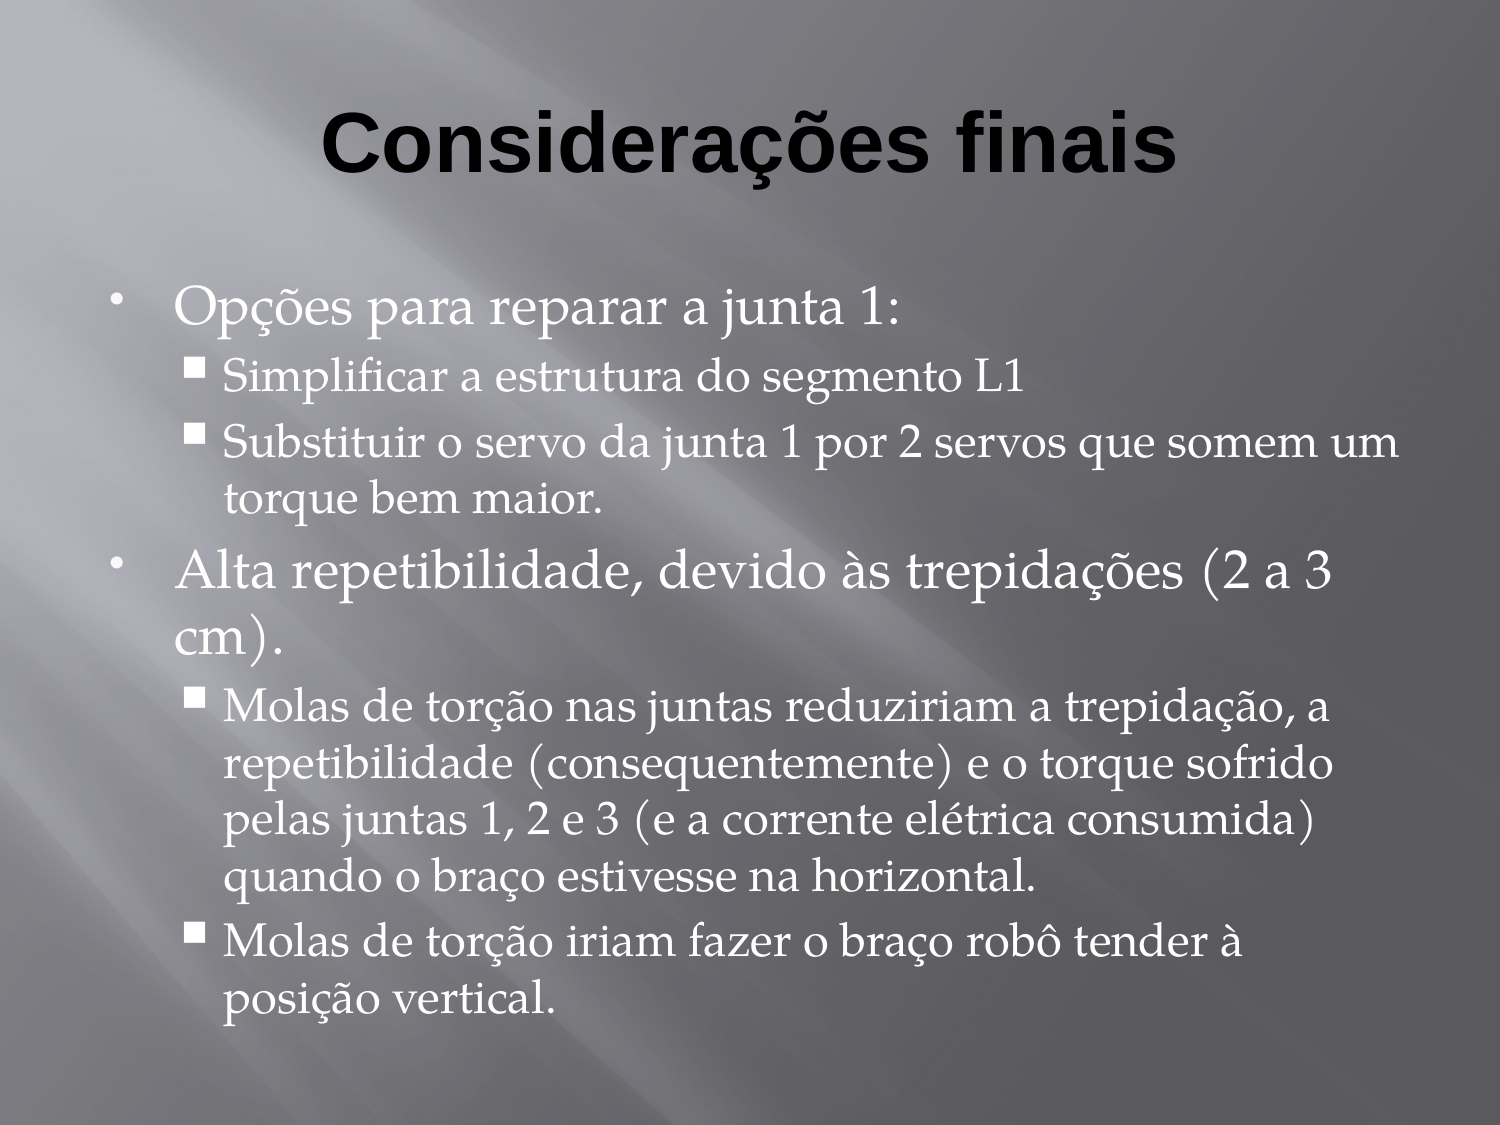

# Considerações finais
Opções para reparar a junta 1:
Simplificar a estrutura do segmento L1
Substituir o servo da junta 1 por 2 servos que somem um torque bem maior.
Alta repetibilidade, devido às trepidações (2 a 3 cm).
Molas de torção nas juntas reduziriam a trepidação, a repetibilidade (consequentemente) e o torque sofrido pelas juntas 1, 2 e 3 (e a corrente elétrica consumida) quando o braço estivesse na horizontal.
Molas de torção iriam fazer o braço robô tender à posição vertical.